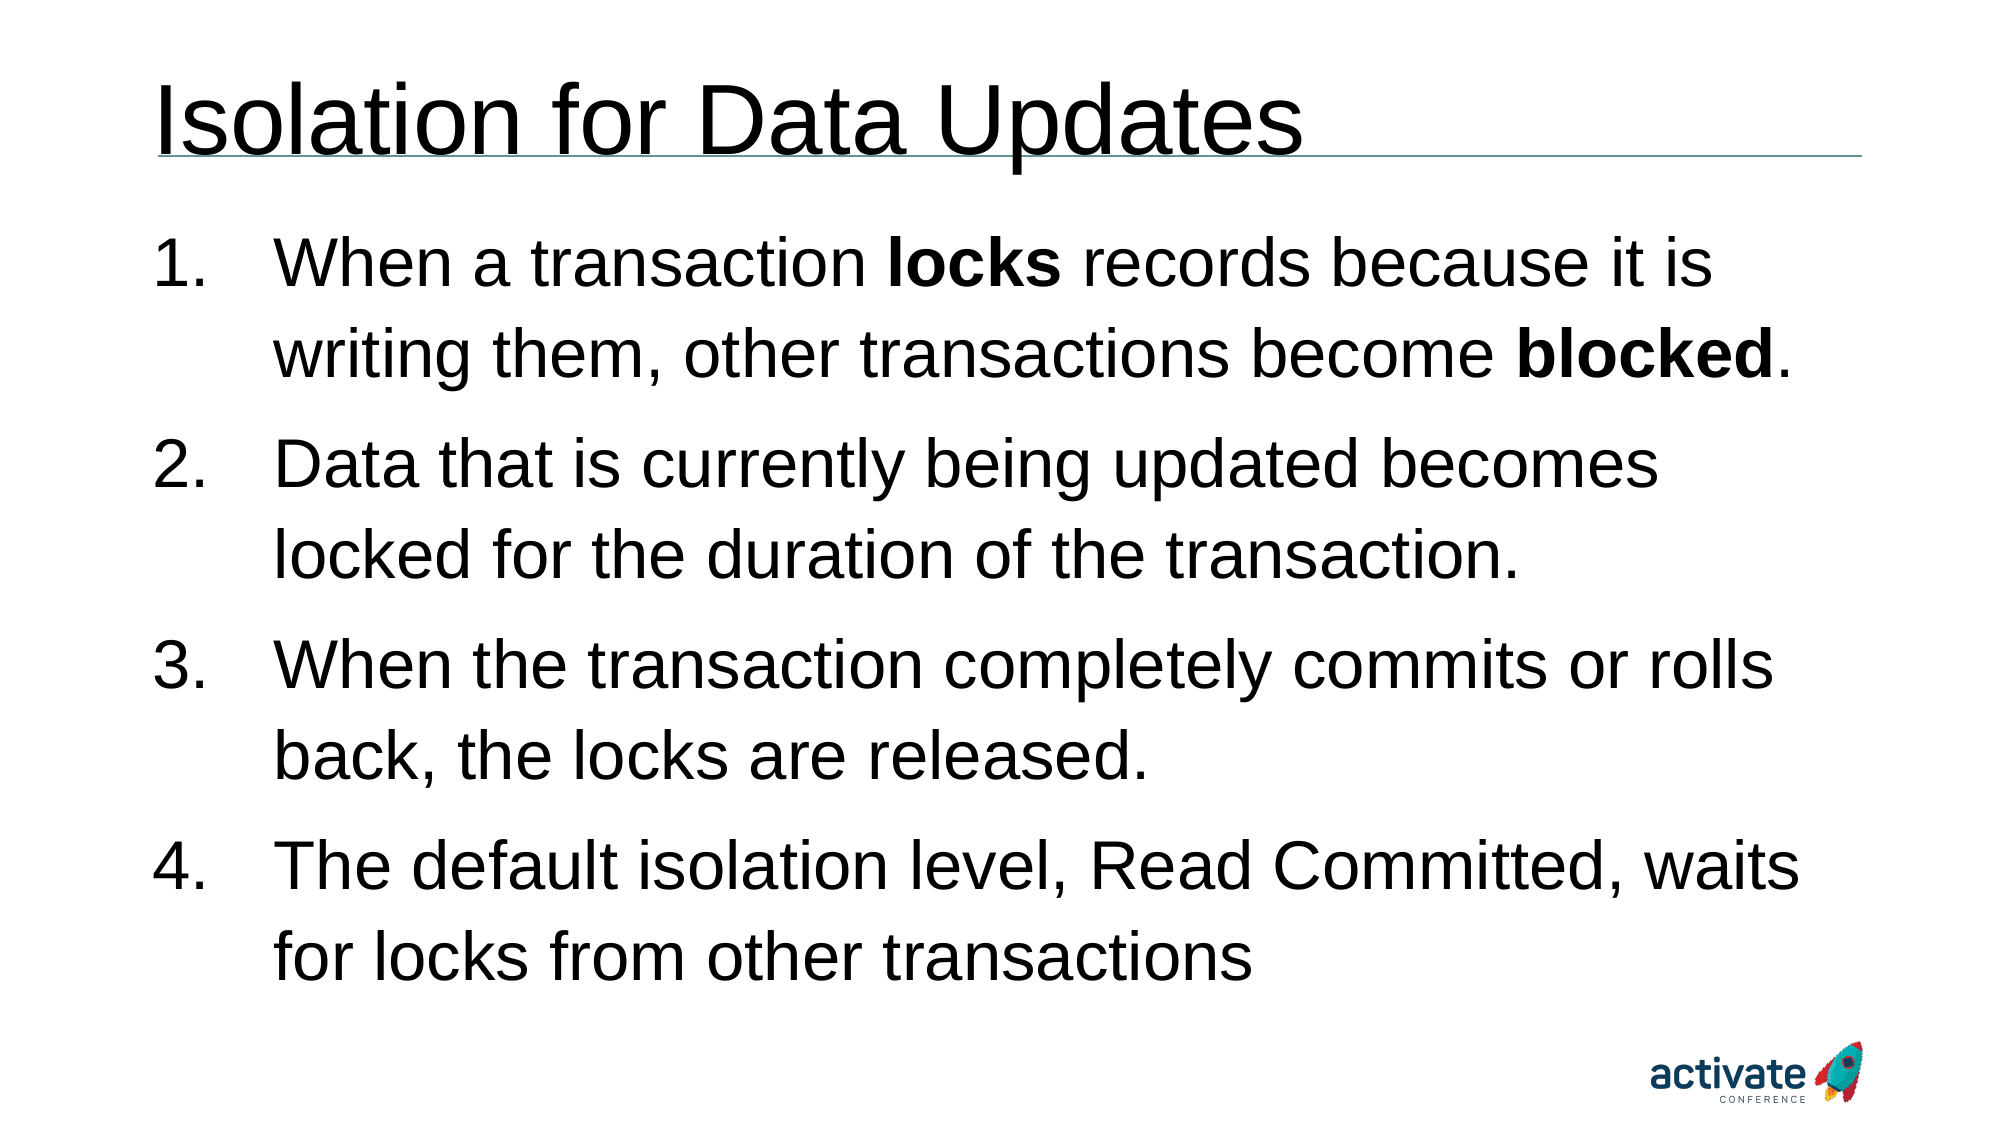

# Isolation for Data Updates
When a transaction locks records because it is writing them, other transactions become blocked.
Data that is currently being updated becomes locked for the duration of the transaction.
When the transaction completely commits or rolls back, the locks are released.
The default isolation level, Read Committed, waits for locks from other transactions